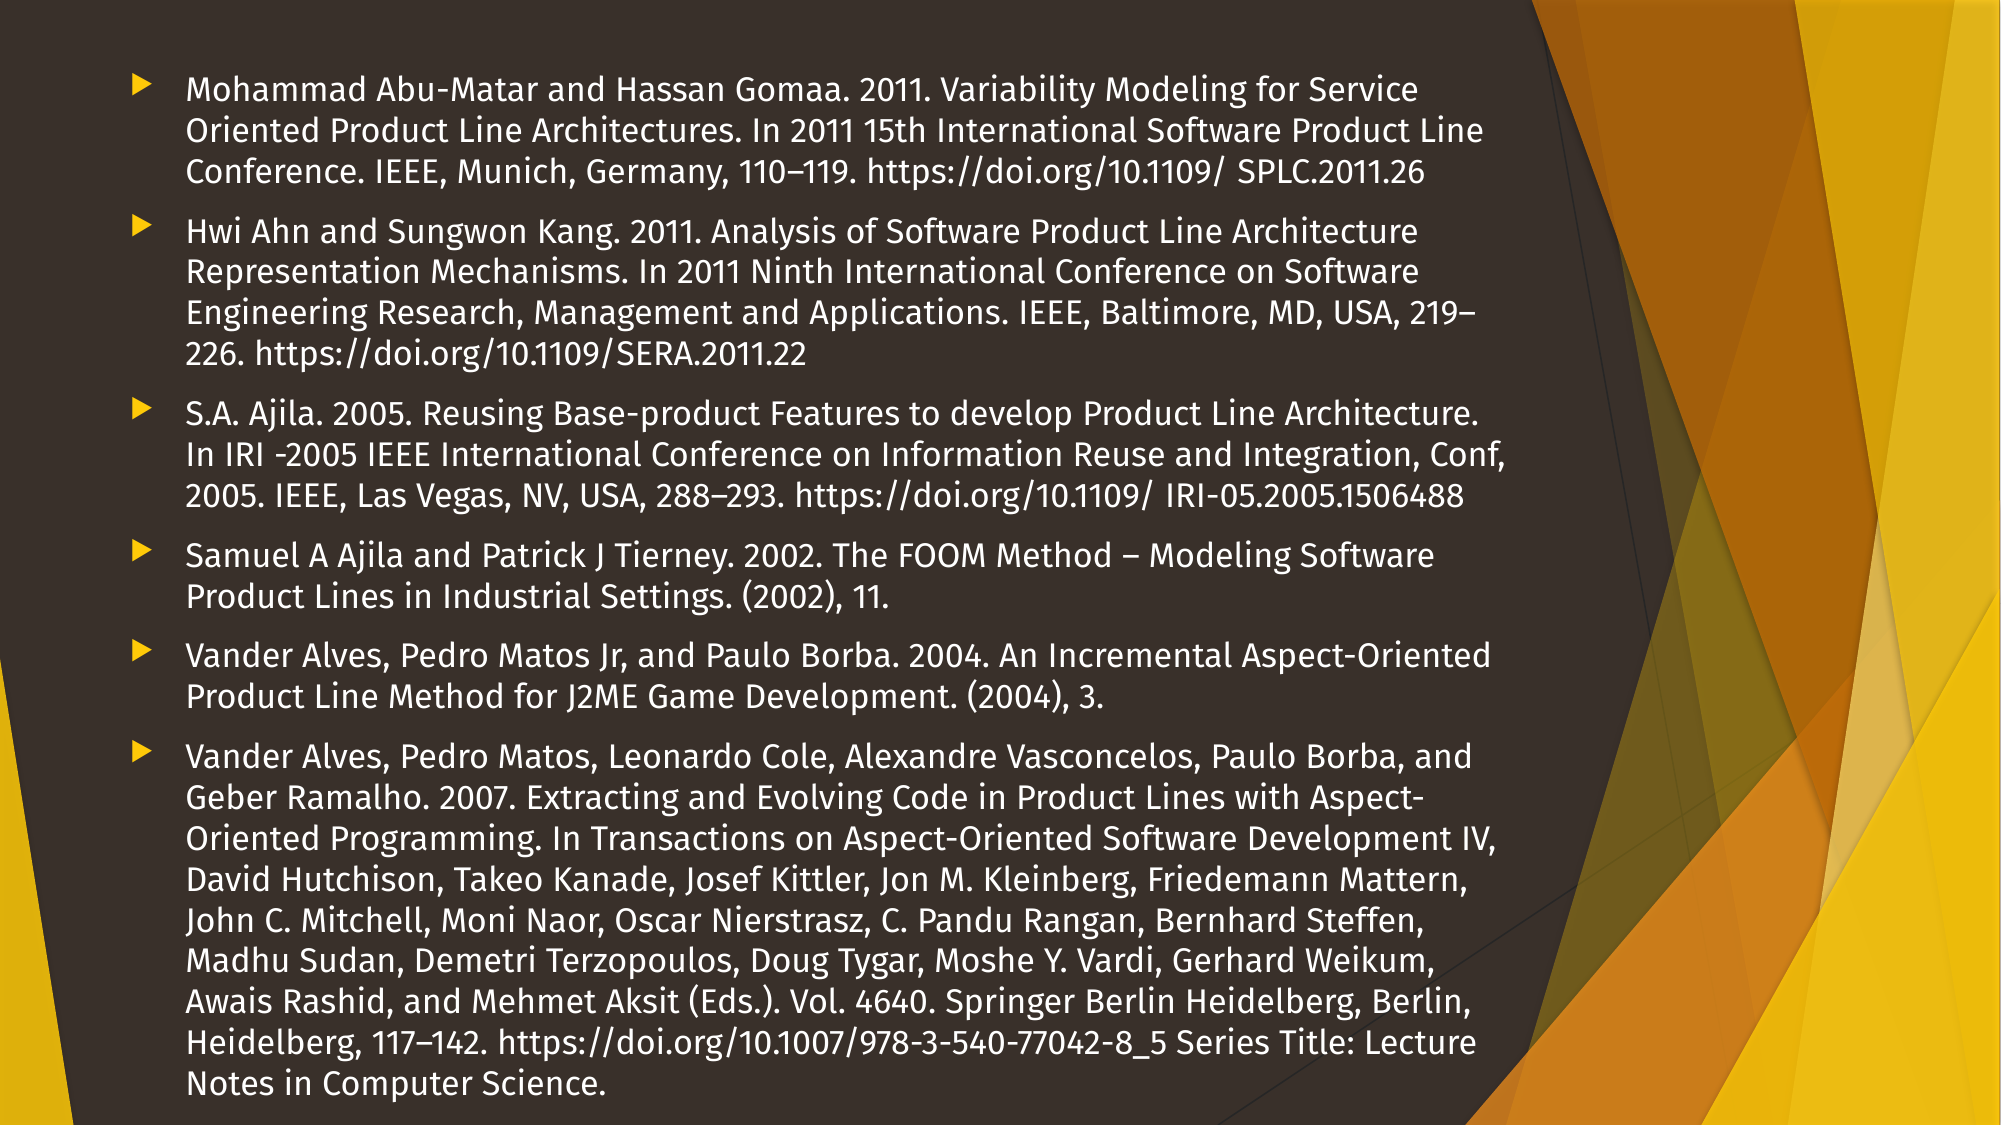

Mohammad Abu-Matar and Hassan Gomaa. 2011. Variability Modeling for Service Oriented Product Line Architectures. In 2011 15th International Software Product Line Conference. IEEE, Munich, Germany, 110–119. https://doi.org/10.1109/ SPLC.2011.26
Hwi Ahn and Sungwon Kang. 2011. Analysis of Software Product Line Architecture Representation Mechanisms. In 2011 Ninth International Conference on Software Engineering Research, Management and Applications. IEEE, Baltimore, MD, USA, 219–226. https://doi.org/10.1109/SERA.2011.22
S.A. Ajila. 2005. Reusing Base-product Features to develop Product Line Architecture. In IRI -2005 IEEE International Conference on Information Reuse and Integration, Conf, 2005. IEEE, Las Vegas, NV, USA, 288–293. https://doi.org/10.1109/ IRI-05.2005.1506488
Samuel A Ajila and Patrick J Tierney. 2002. The FOOM Method – Modeling Software Product Lines in Industrial Settings. (2002), 11.
Vander Alves, Pedro Matos Jr, and Paulo Borba. 2004. An Incremental Aspect-Oriented Product Line Method for J2ME Game Development. (2004), 3.
Vander Alves, Pedro Matos, Leonardo Cole, Alexandre Vasconcelos, Paulo Borba, and Geber Ramalho. 2007. Extracting and Evolving Code in Product Lines with Aspect-Oriented Programming. In Transactions on Aspect-Oriented Software Development IV, David Hutchison, Takeo Kanade, Josef Kittler, Jon M. Kleinberg, Friedemann Mattern, John C. Mitchell, Moni Naor, Oscar Nierstrasz, C. Pandu Rangan, Bernhard Steffen, Madhu Sudan, Demetri Terzopoulos, Doug Tygar, Moshe Y. Vardi, Gerhard Weikum, Awais Rashid, and Mehmet Aksit (Eds.). Vol. 4640. Springer Berlin Heidelberg, Berlin, Heidelberg, 117–142. https://doi.org/10.1007/978-3-540-77042-8_5 Series Title: Lecture Notes in Computer Science.